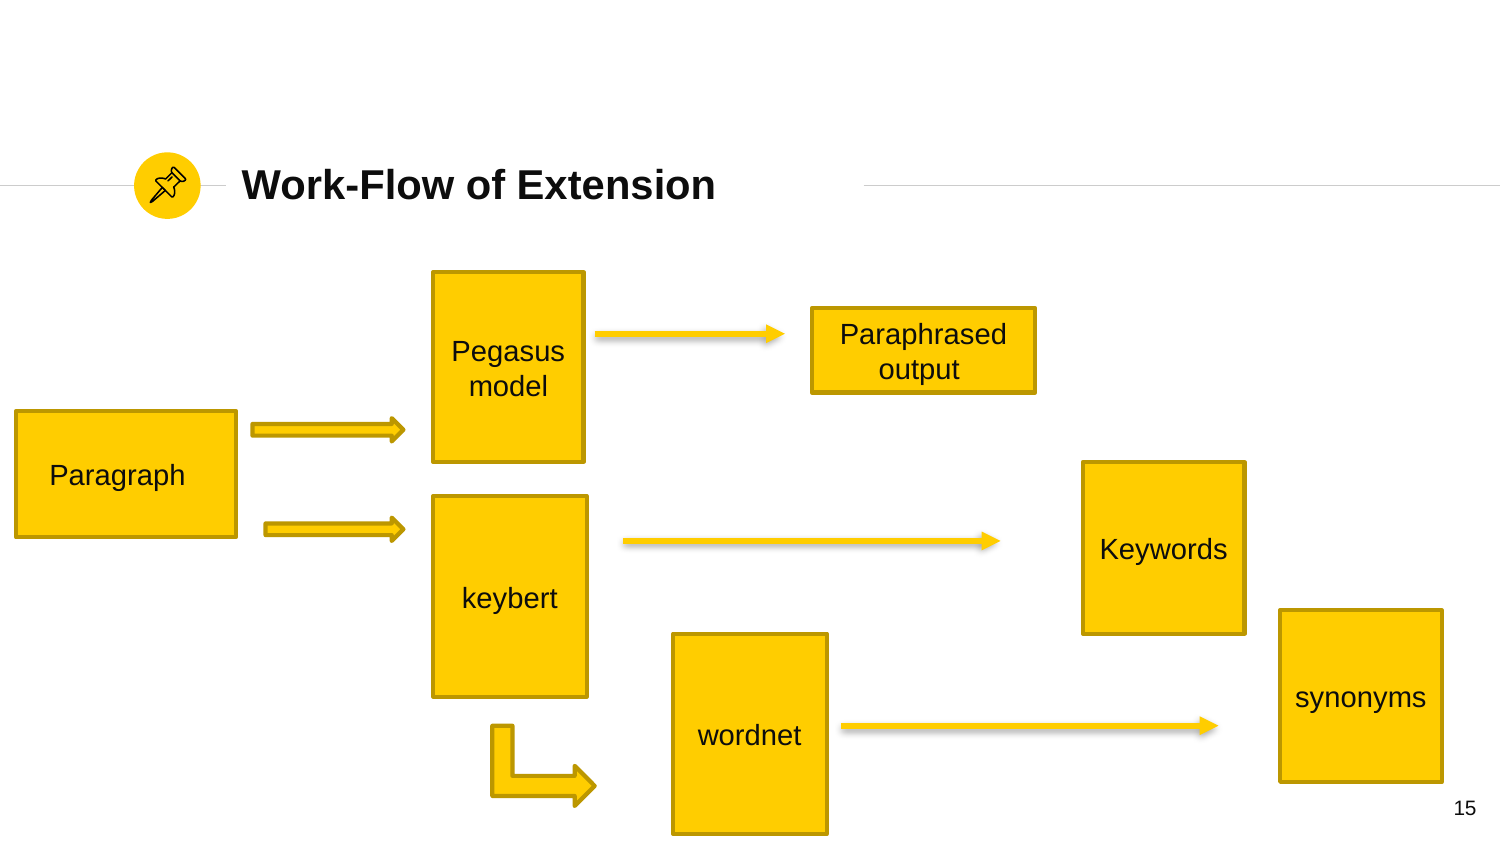

# Work-Flow of Extension

Pegasus model
Paraphrased
output
Paragraph

Keywords
keybert

synonyms
wordnet

15